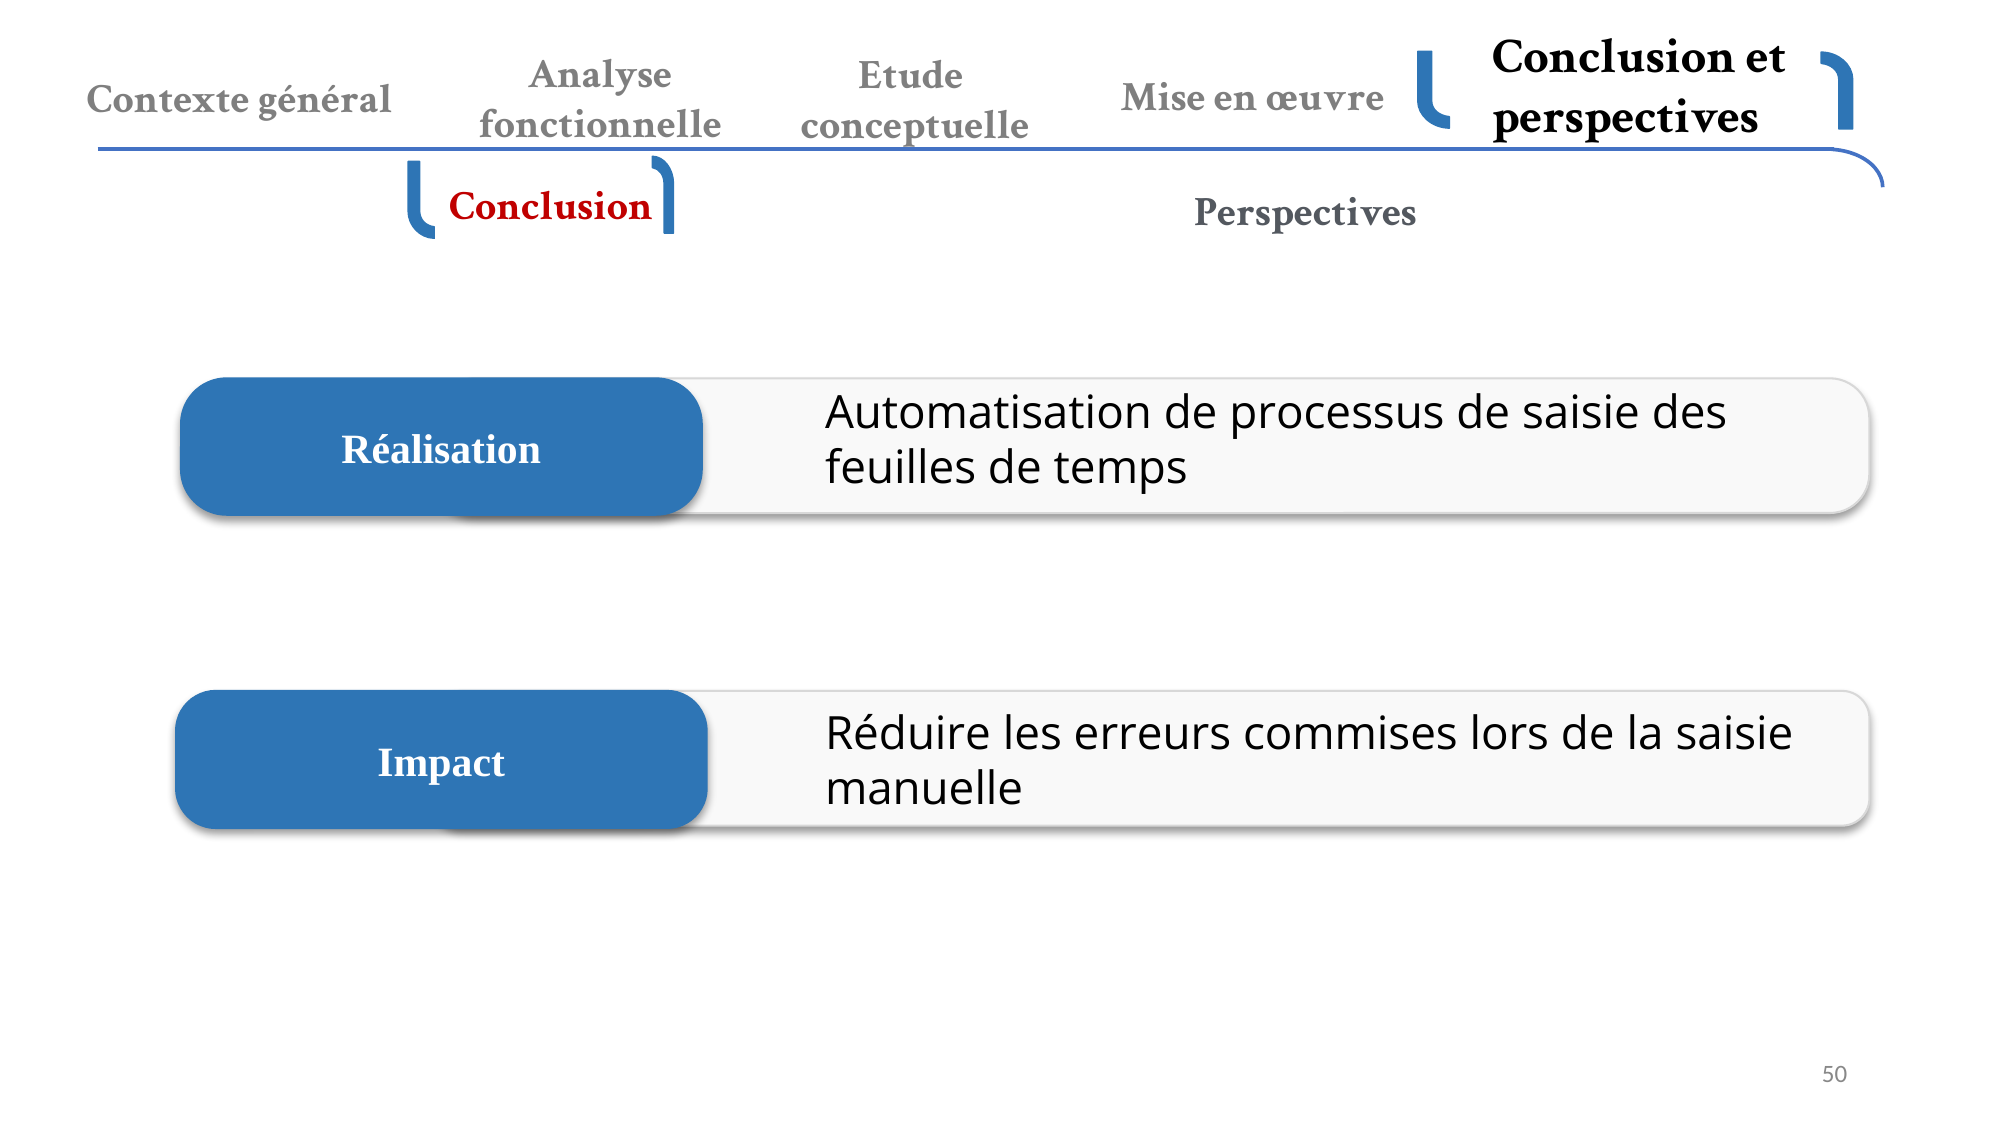

Conclusion et perspectives
Contexte général

Mise en œuvre
Analyse fonctionnelle
Etude
conceptuelle

Conclusion
Perspectives

Automatisation de processus de saisie des feuilles de temps

Réalisation
Réduire les erreurs commises lors de la saisie manuelle
Impact

50